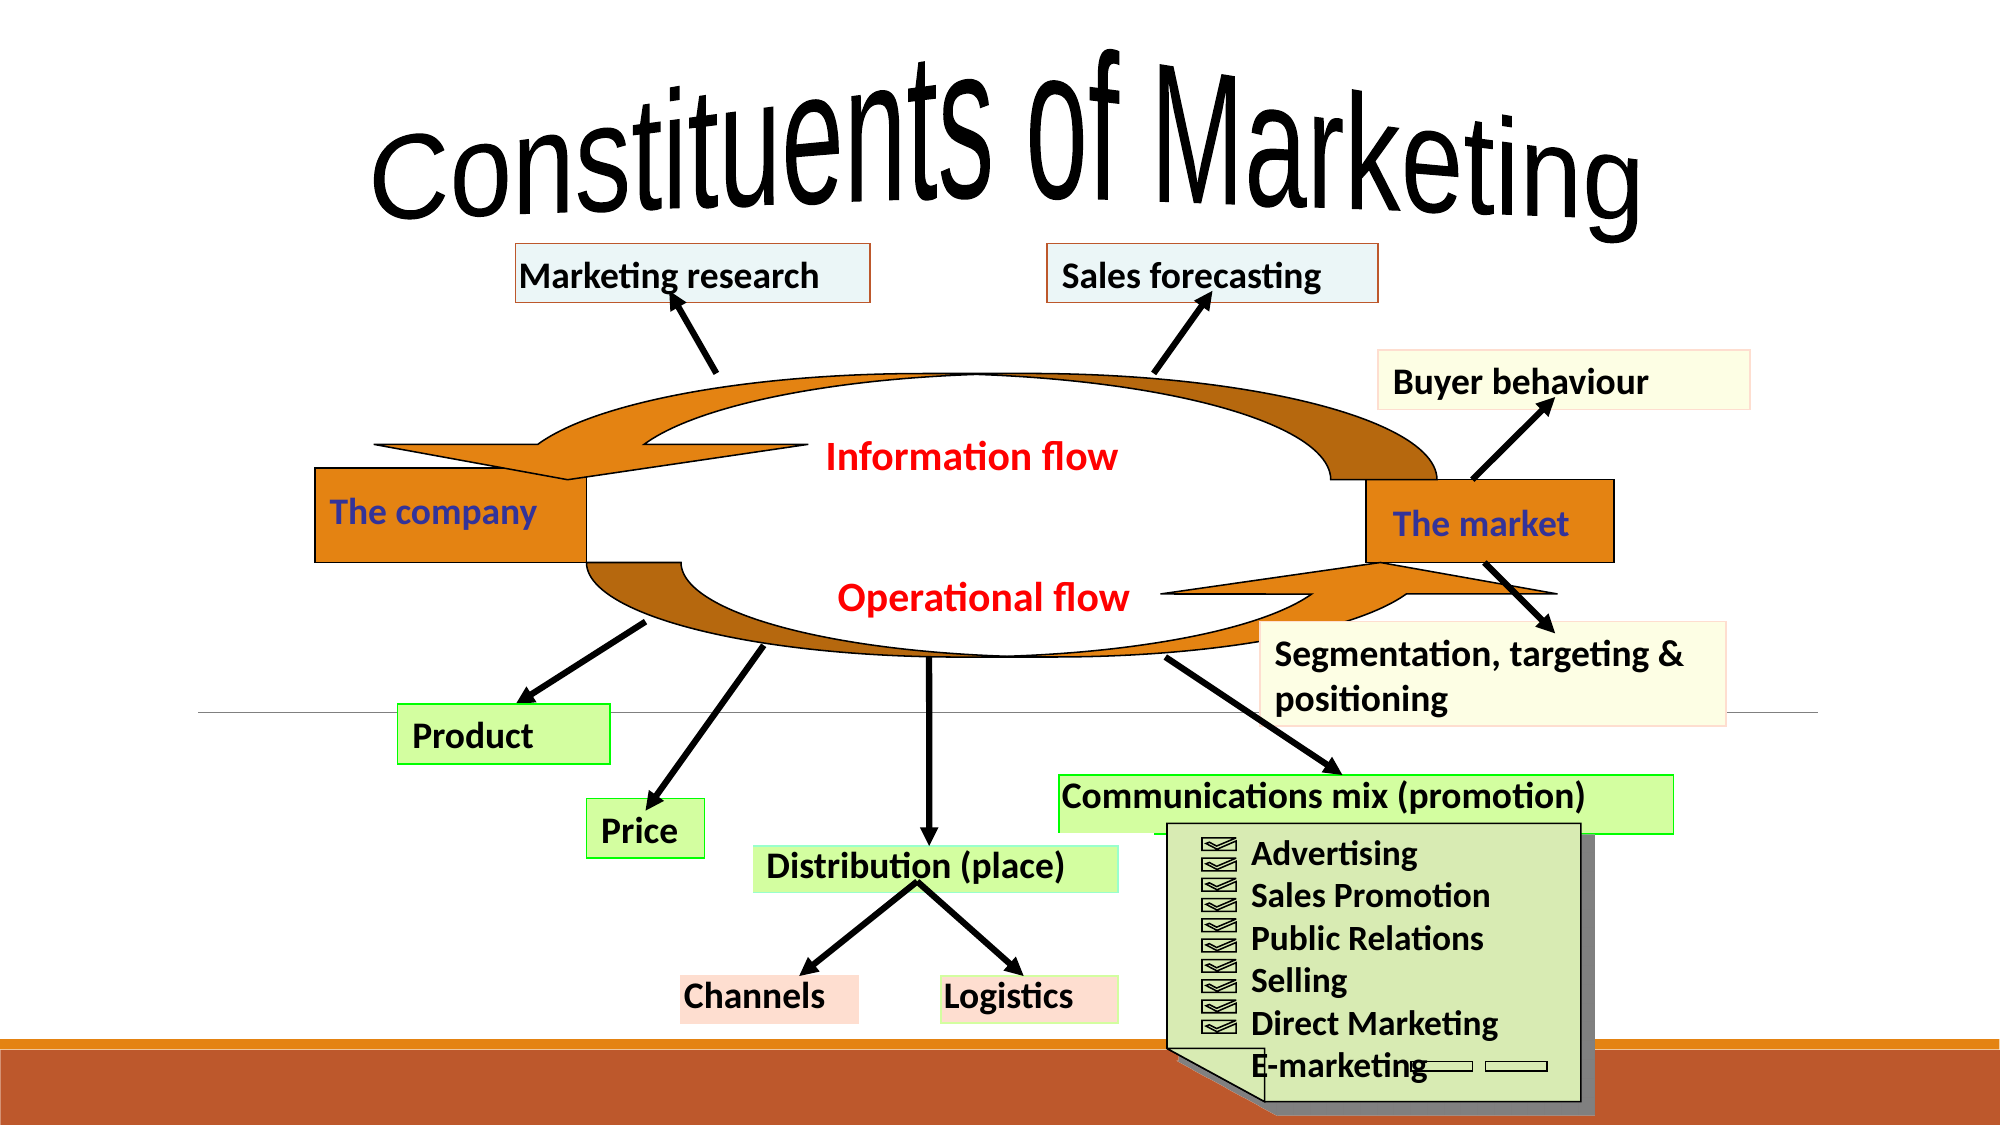

Constituents of Marketing

Sales forecasting
Marketing research

Buyer behaviour

Information flow

The company

The market
Operational flow

Segmentation, targeting & positioning

Product
Communications mix (promotion)

Price
Advertising
Sales Promotion
Public Relations
Selling
Direct Marketing
E-marketing

Distribution (place)

Channels
Logistics